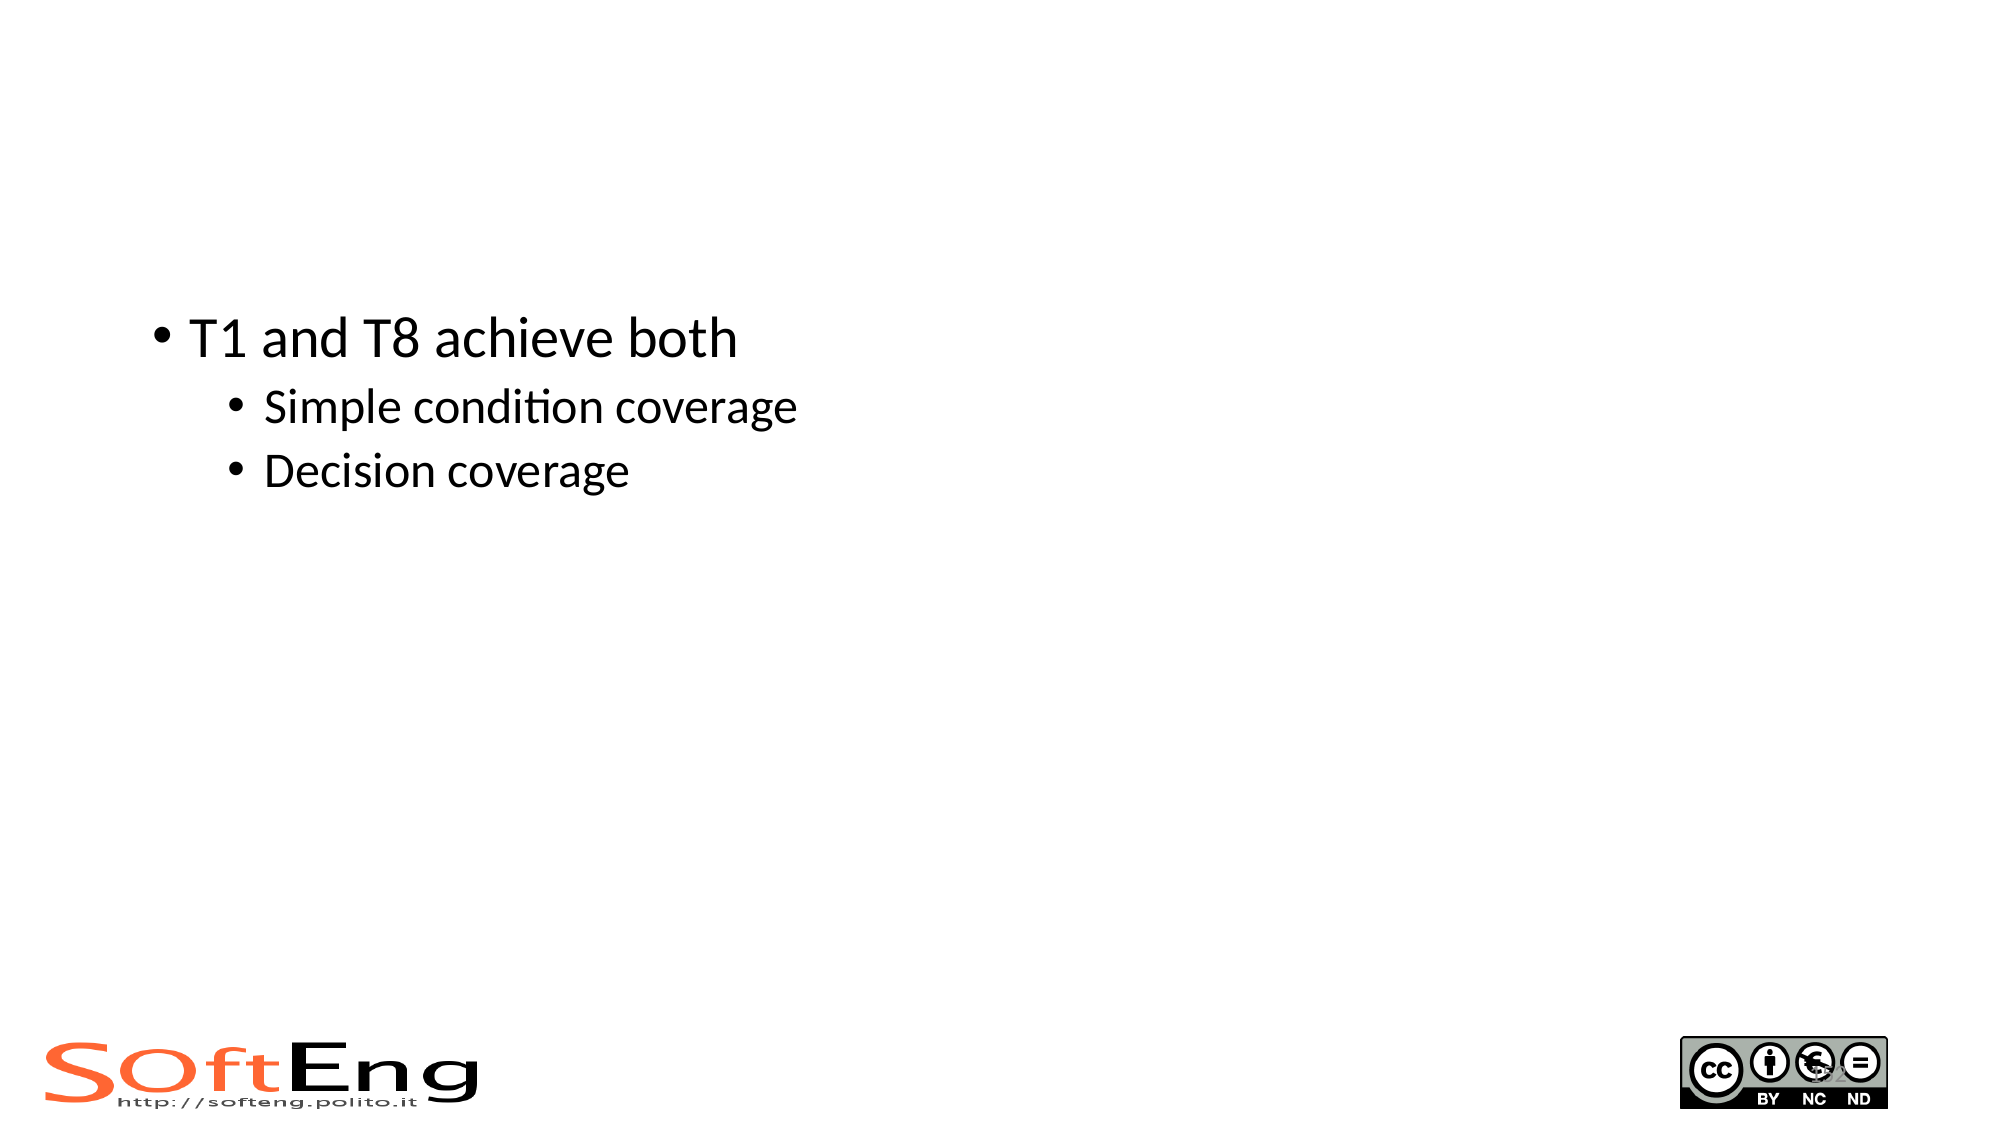

#
T1 and T8 achieve both
Simple condition coverage
Decision coverage
152